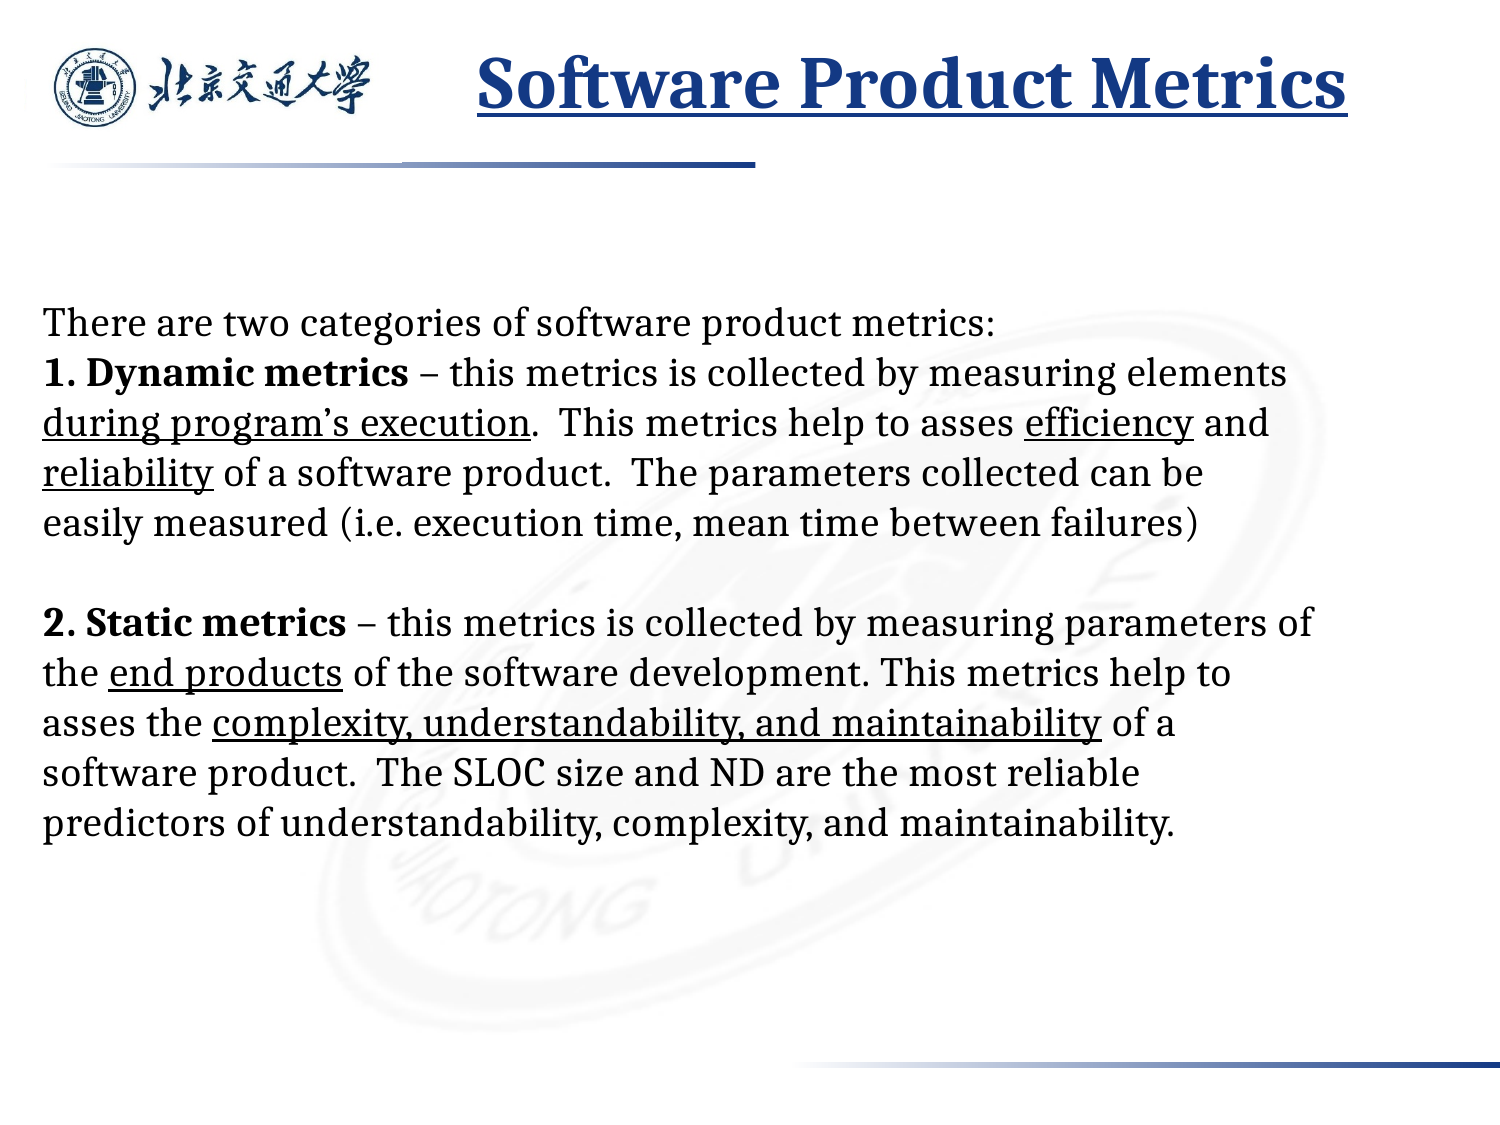

# Software Product Metrics
There are two categories of software product metrics:
1. Dynamic metrics – this metrics is collected by measuring elements
during program’s execution.  This metrics help to asses efficiency and
reliability of a software product.  The parameters collected can be
easily measured (i.e. execution time, mean time between failures)

2. Static metrics – this metrics is collected by measuring parameters of
the end products of the software development. This metrics help to
asses the complexity, understandability, and maintainability of a
software product.  The SLOC size and ND are the most reliable
predictors of understandability, complexity, and maintainability.